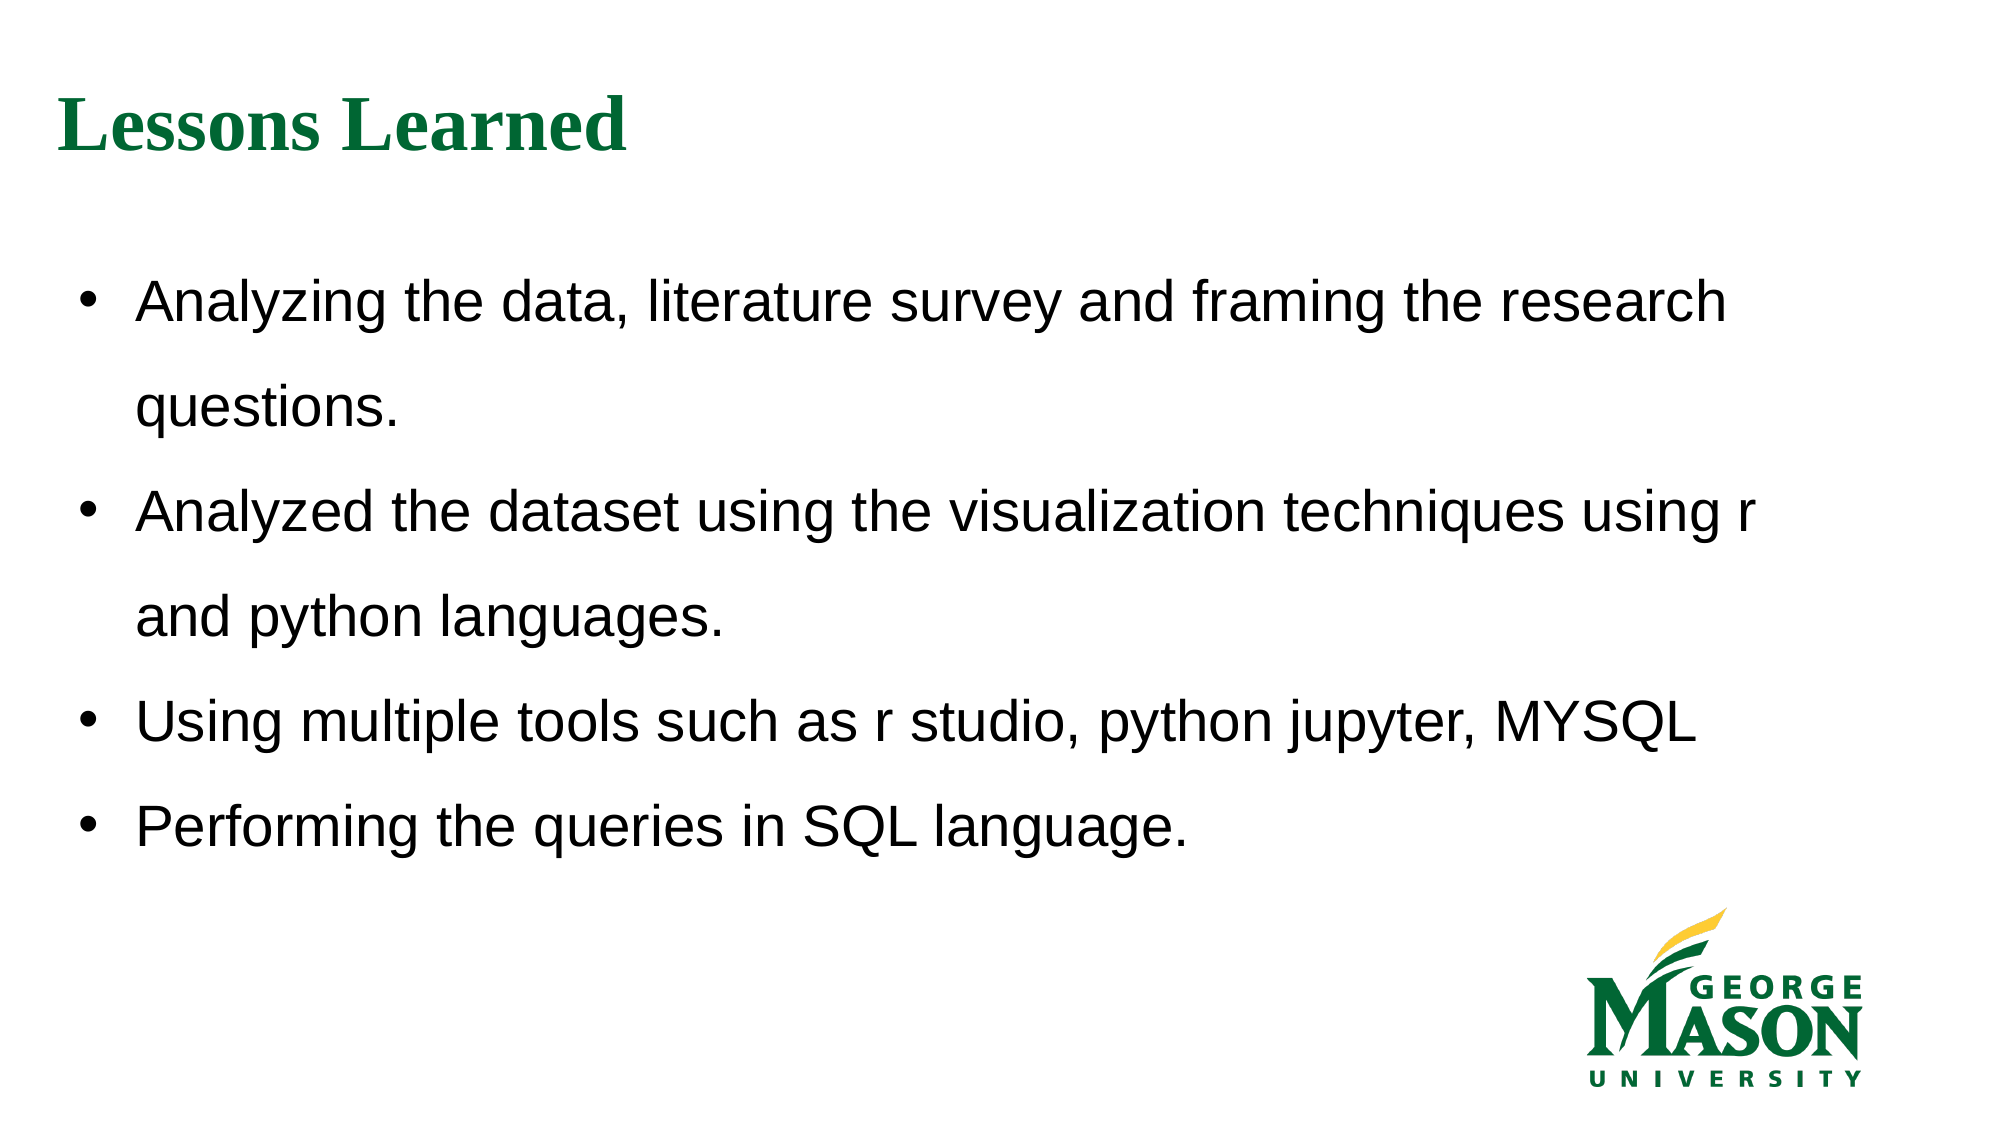

# Lessons Learned
Analyzing the data, literature survey and framing the research questions.
Analyzed the dataset using the visualization techniques using r and python languages.
Using multiple tools such as r studio, python jupyter, MYSQL
Performing the queries in SQL language.